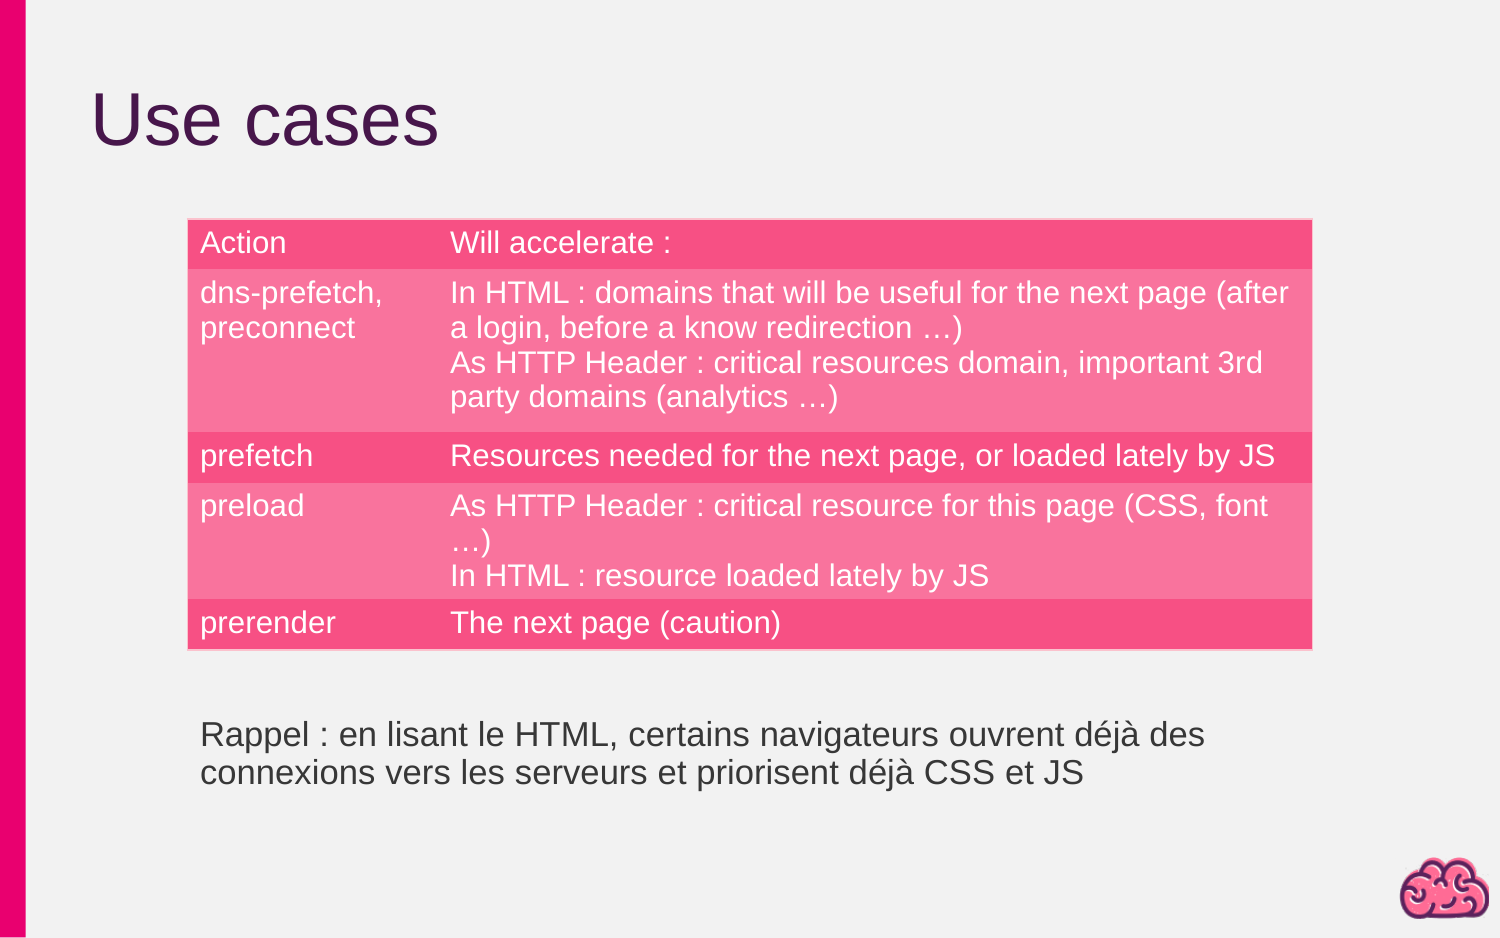

# Use cases
| Action | Will accelerate : |
| --- | --- |
| dns-prefetch, preconnect | In HTML : domains that will be useful for the next page (after a login, before a know redirection …) As HTTP Header : critical resources domain, important 3rd party domains (analytics …) |
| prefetch | Resources needed for the next page, or loaded lately by JS |
| preload | As HTTP Header : critical resource for this page (CSS, font …) In HTML : resource loaded lately by JS |
| prerender | The next page (caution) |
Rappel : en lisant le HTML, certains navigateurs ouvrent déjà des connexions vers les serveurs et priorisent déjà CSS et JS